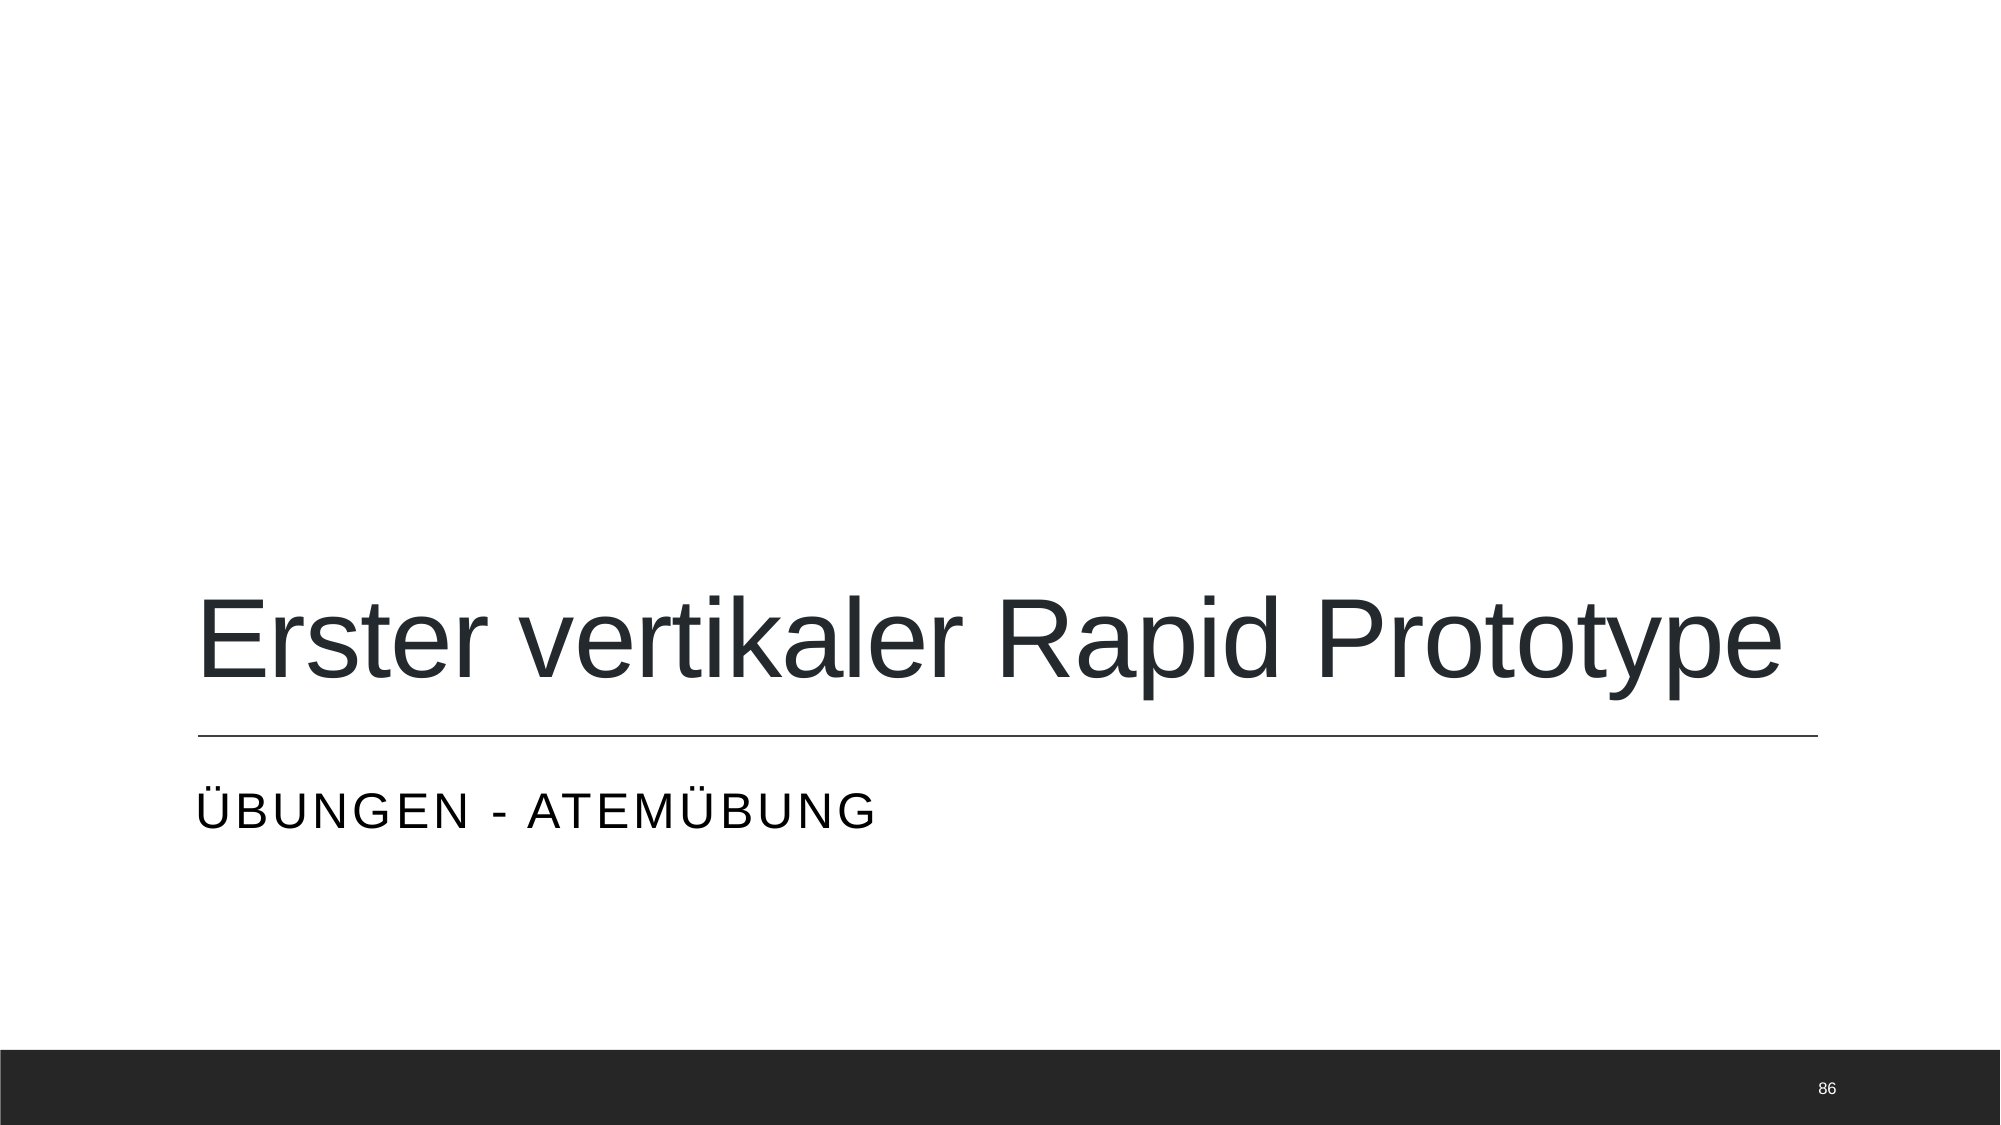

# Erster vertikaler Rapid Prototype
Übungen - Atemübung
86